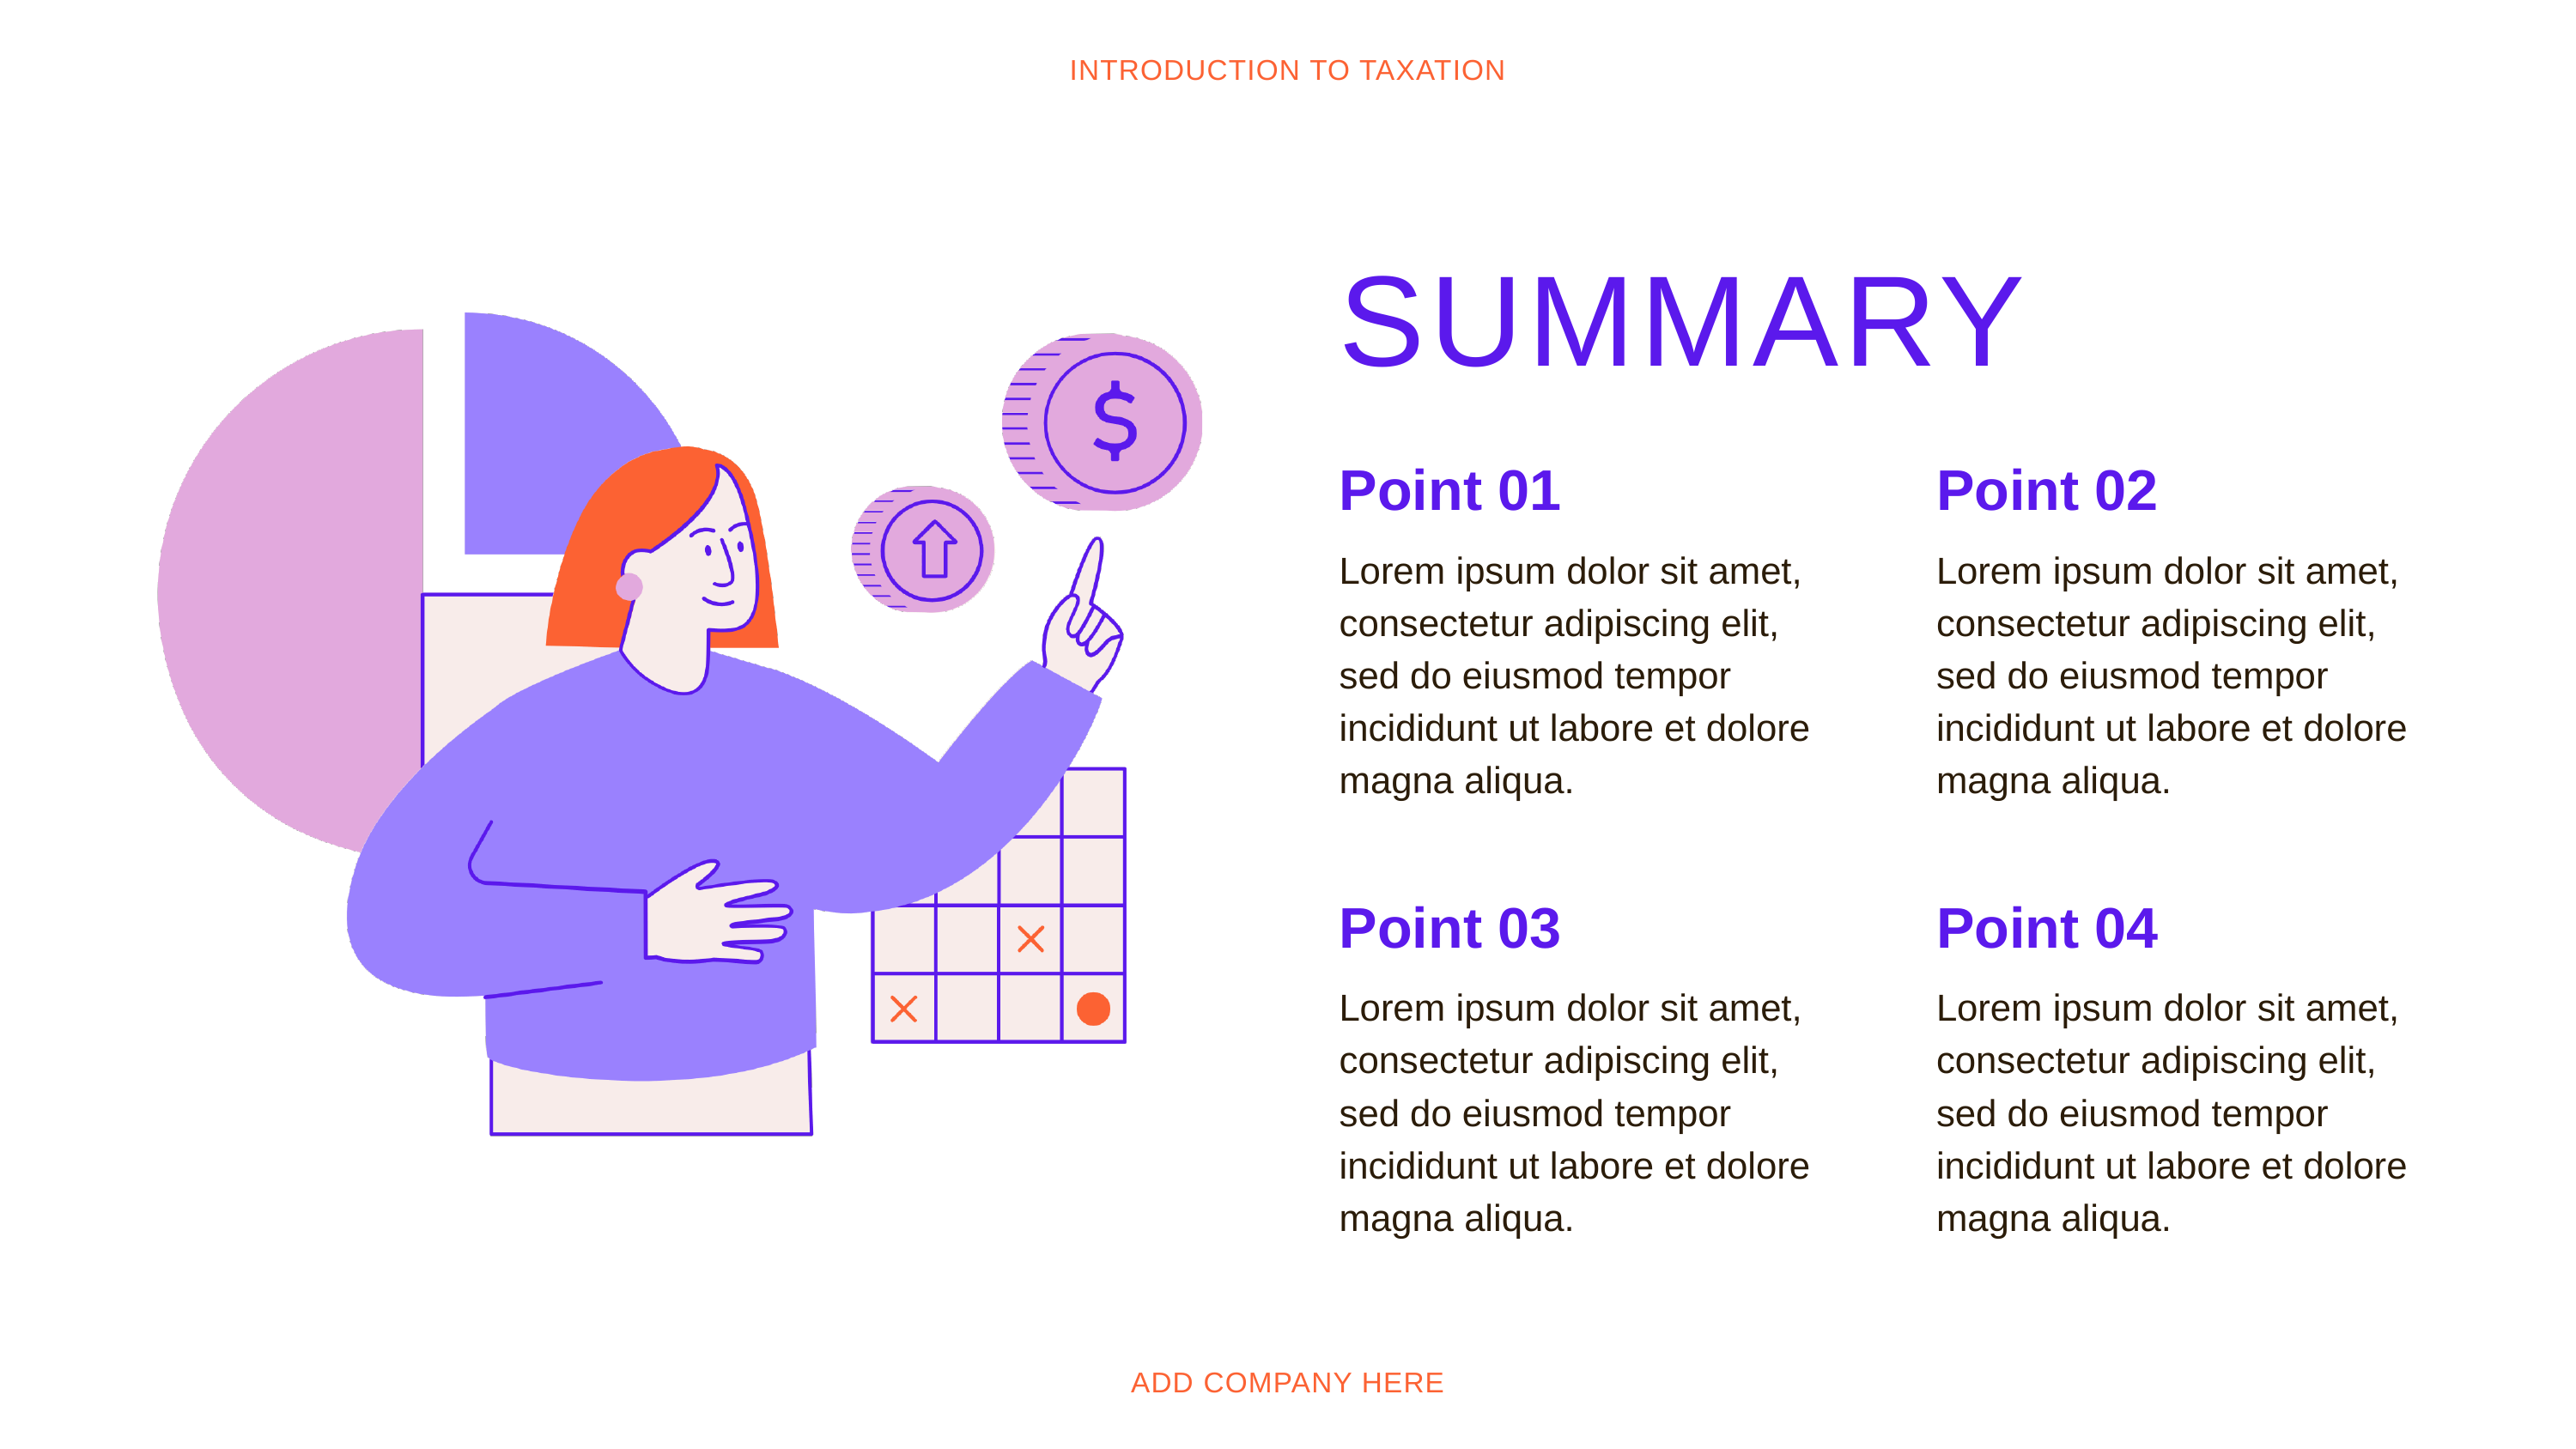

INTRODUCTION TO TAXATION
SUMMARY

Point 01
Point 02
Lorem ipsum dolor sit amet, consectetur adipiscing elit, sed do eiusmod tempor incididunt ut labore et dolore magna aliqua.
Lorem ipsum dolor sit amet, consectetur adipiscing elit, sed do eiusmod tempor incididunt ut labore et dolore magna aliqua.
Point 03
Point 04
Lorem ipsum dolor sit amet, consectetur adipiscing elit, sed do eiusmod tempor incididunt ut labore et dolore magna aliqua.
Lorem ipsum dolor sit amet, consectetur adipiscing elit, sed do eiusmod tempor incididunt ut labore et dolore magna aliqua.
ADD COMPANY HERE